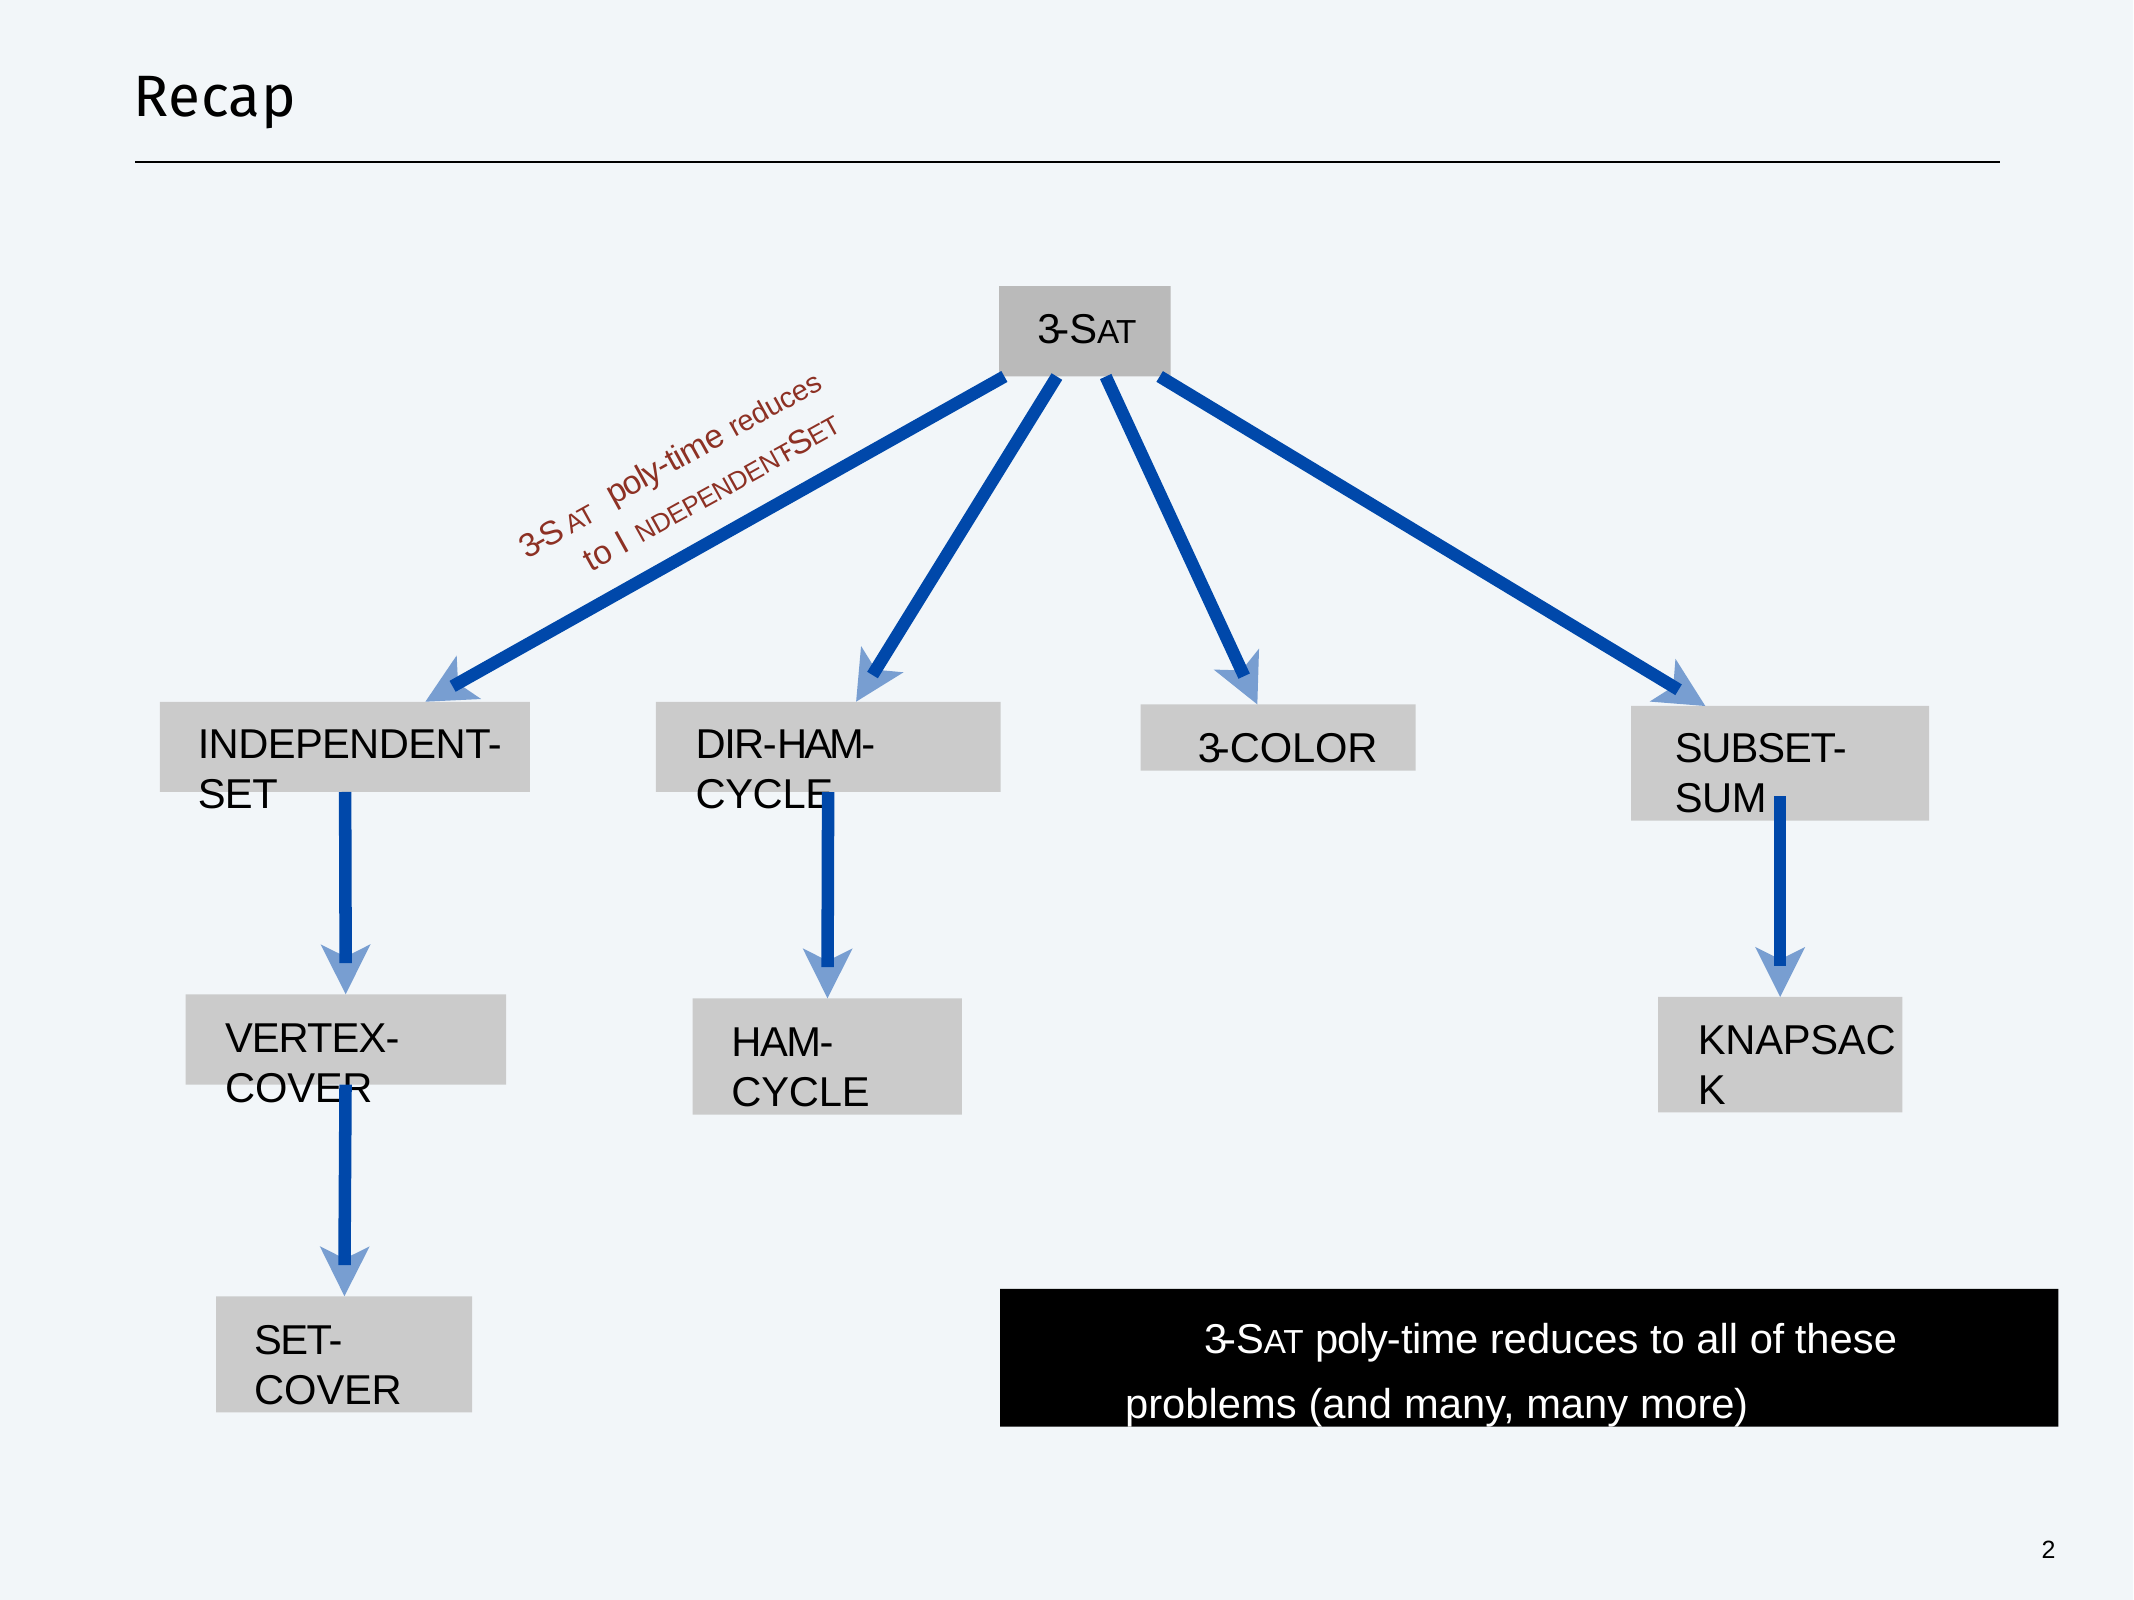

# Recap

3-SAT

ET
poly-time reduces
-S
NDEPENDENT
AT
3-S
to I

3-Color
Subset-Sum
Independent-Set
Dir-Ham-Cycle

Knapsack
Ham-Cycle
Vertex-Cover

3-SAT poly-time reduces to all of these problems (and many, many more)
Set-Cover
2